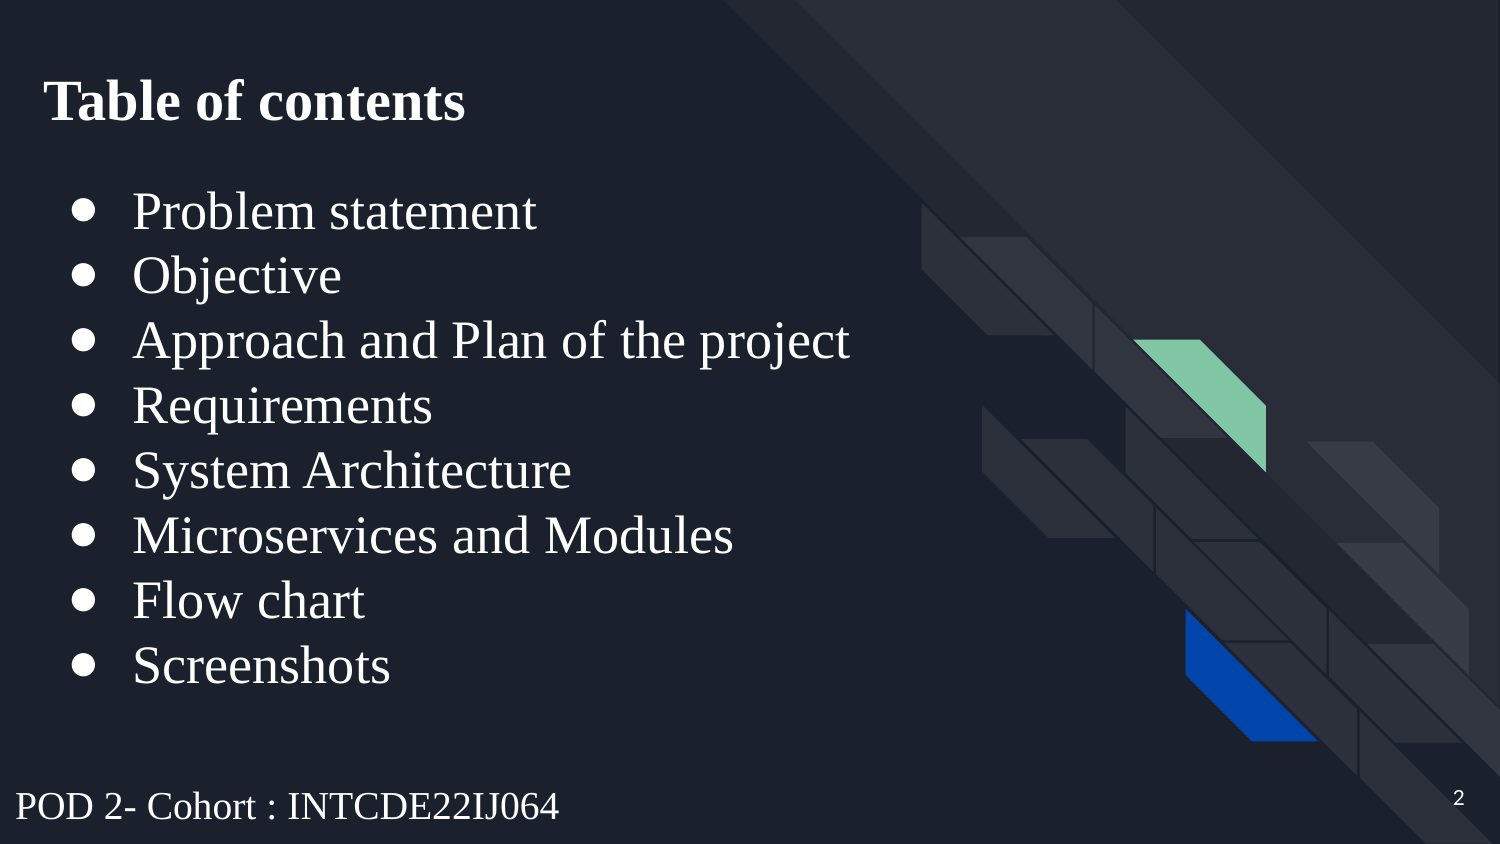

# Table of contents
Problem statement
Objective
Approach and Plan of the project
Requirements
System Architecture
Microservices and Modules
Flow chart
Screenshots
2
POD 2- Cohort : INTCDE22IJ064